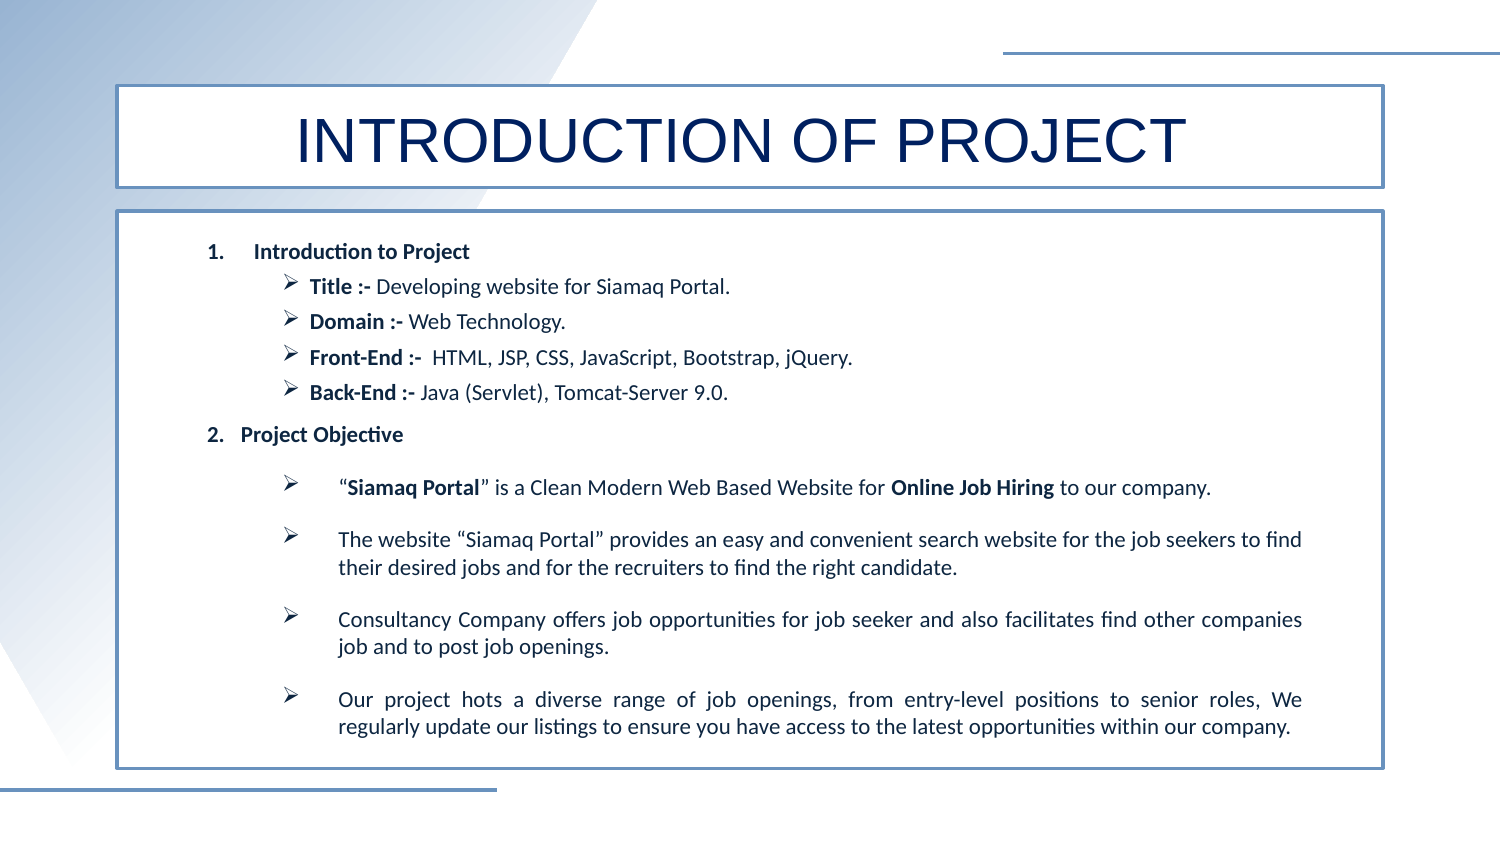

# INTRODUCTION OF PROJECT

Introduction to Project
Title :- Developing website for Siamaq Portal.
Domain :- Web Technology.
Front-End :-  HTML, JSP, CSS, JavaScript, Bootstrap, jQuery.
Back-End :- Java (Servlet), Tomcat-Server 9.0.

	2.   Project Objective
“Siamaq Portal” is a Clean Modern Web Based Website for Online Job Hiring to our company.
The website “Siamaq Portal” provides an easy and convenient search website for the job seekers to find their desired jobs and for the recruiters to find the right candidate.
Consultancy Company offers job opportunities for job seeker and also facilitates find other companies job and to post job openings.
Our project hots a diverse range of job openings, from entry-level positions to senior roles, We regularly update our listings to ensure you have access to the latest opportunities within our company.